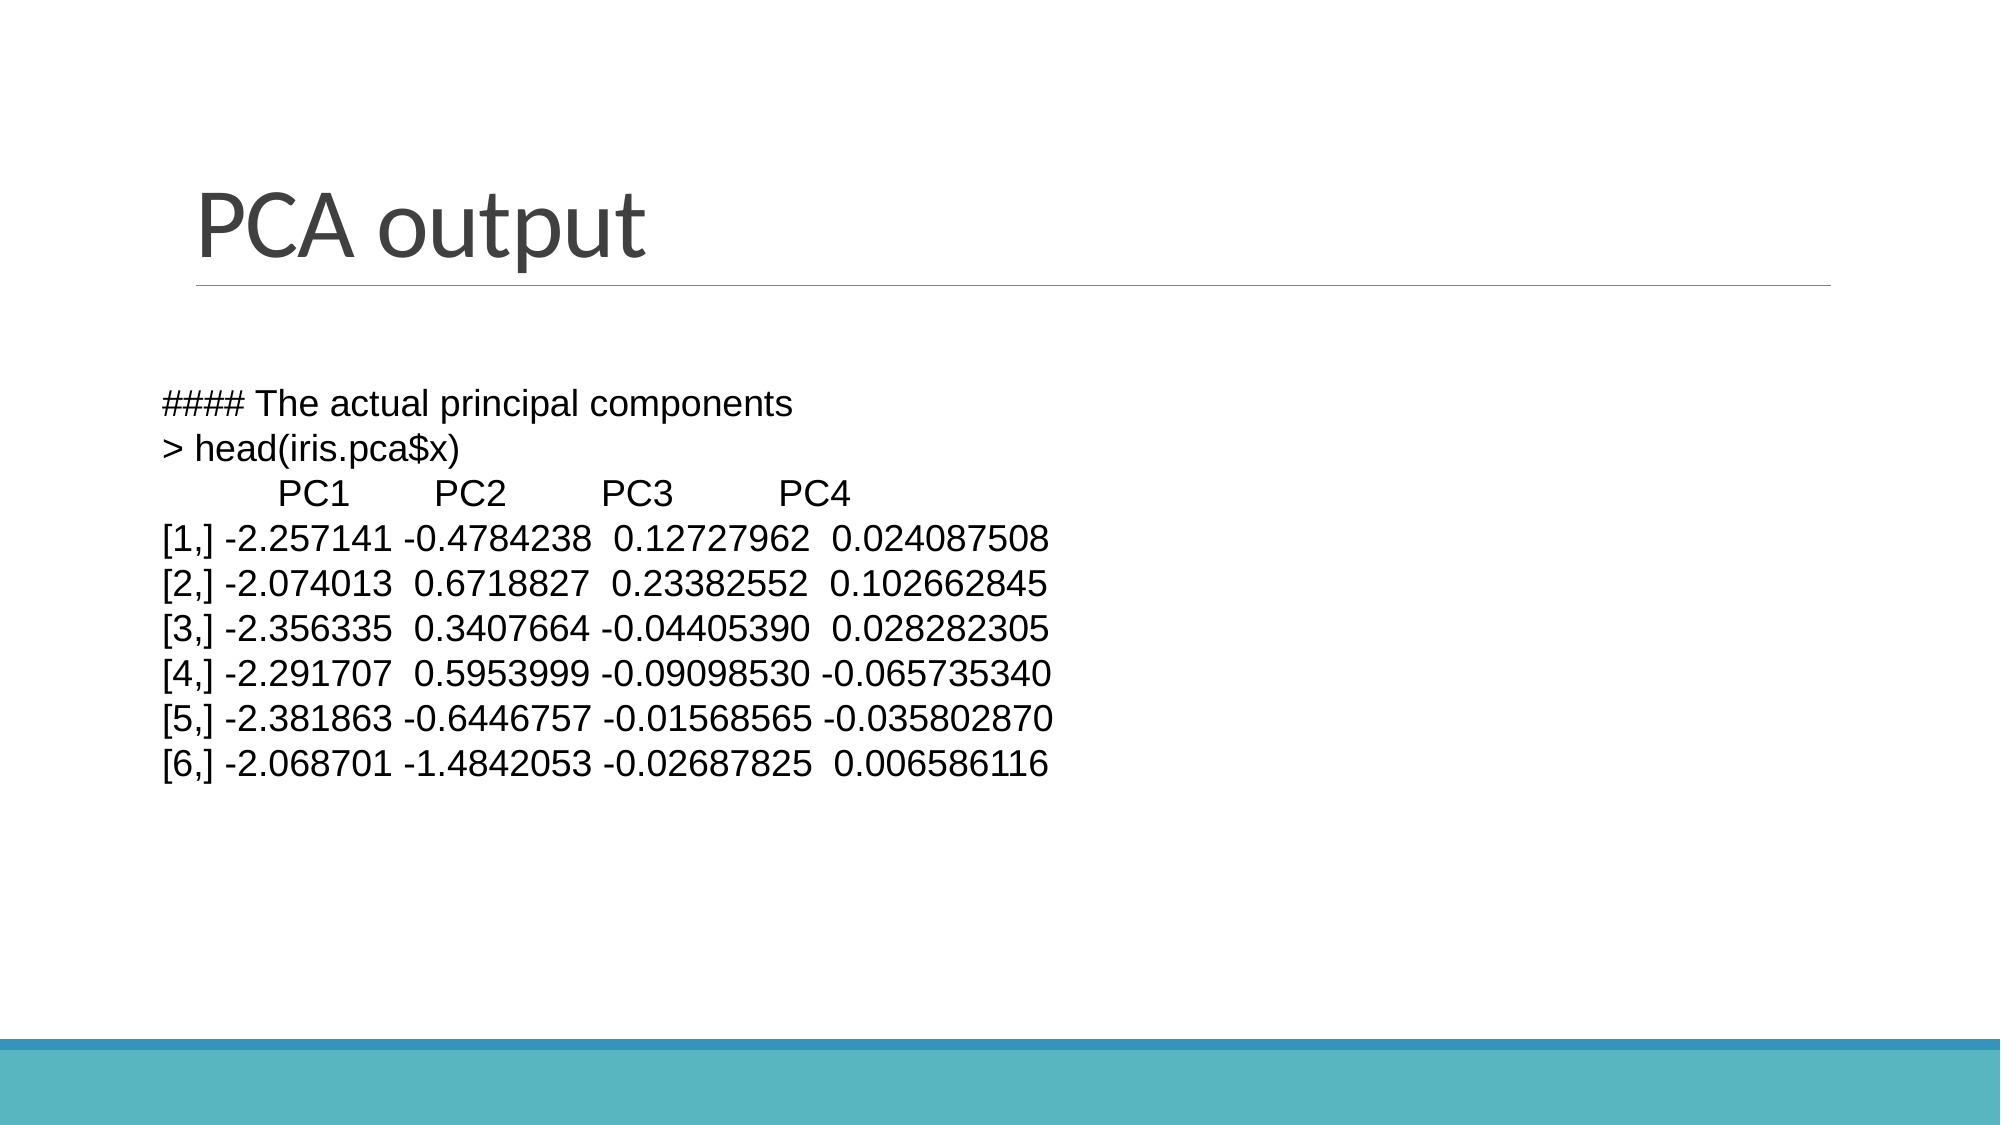

# PCA output

#### The actual principal components
> head(iris.pca$x)
           PC1        PC2         PC3          PC4
[1,] -2.257141 -0.4784238  0.12727962  0.024087508
[2,] -2.074013  0.6718827  0.23382552  0.102662845
[3,] -2.356335  0.3407664 -0.04405390  0.028282305
[4,] -2.291707  0.5953999 -0.09098530 -0.065735340
[5,] -2.381863 -0.6446757 -0.01568565 -0.035802870
[6,] -2.068701 -1.4842053 -0.02687825  0.006586116